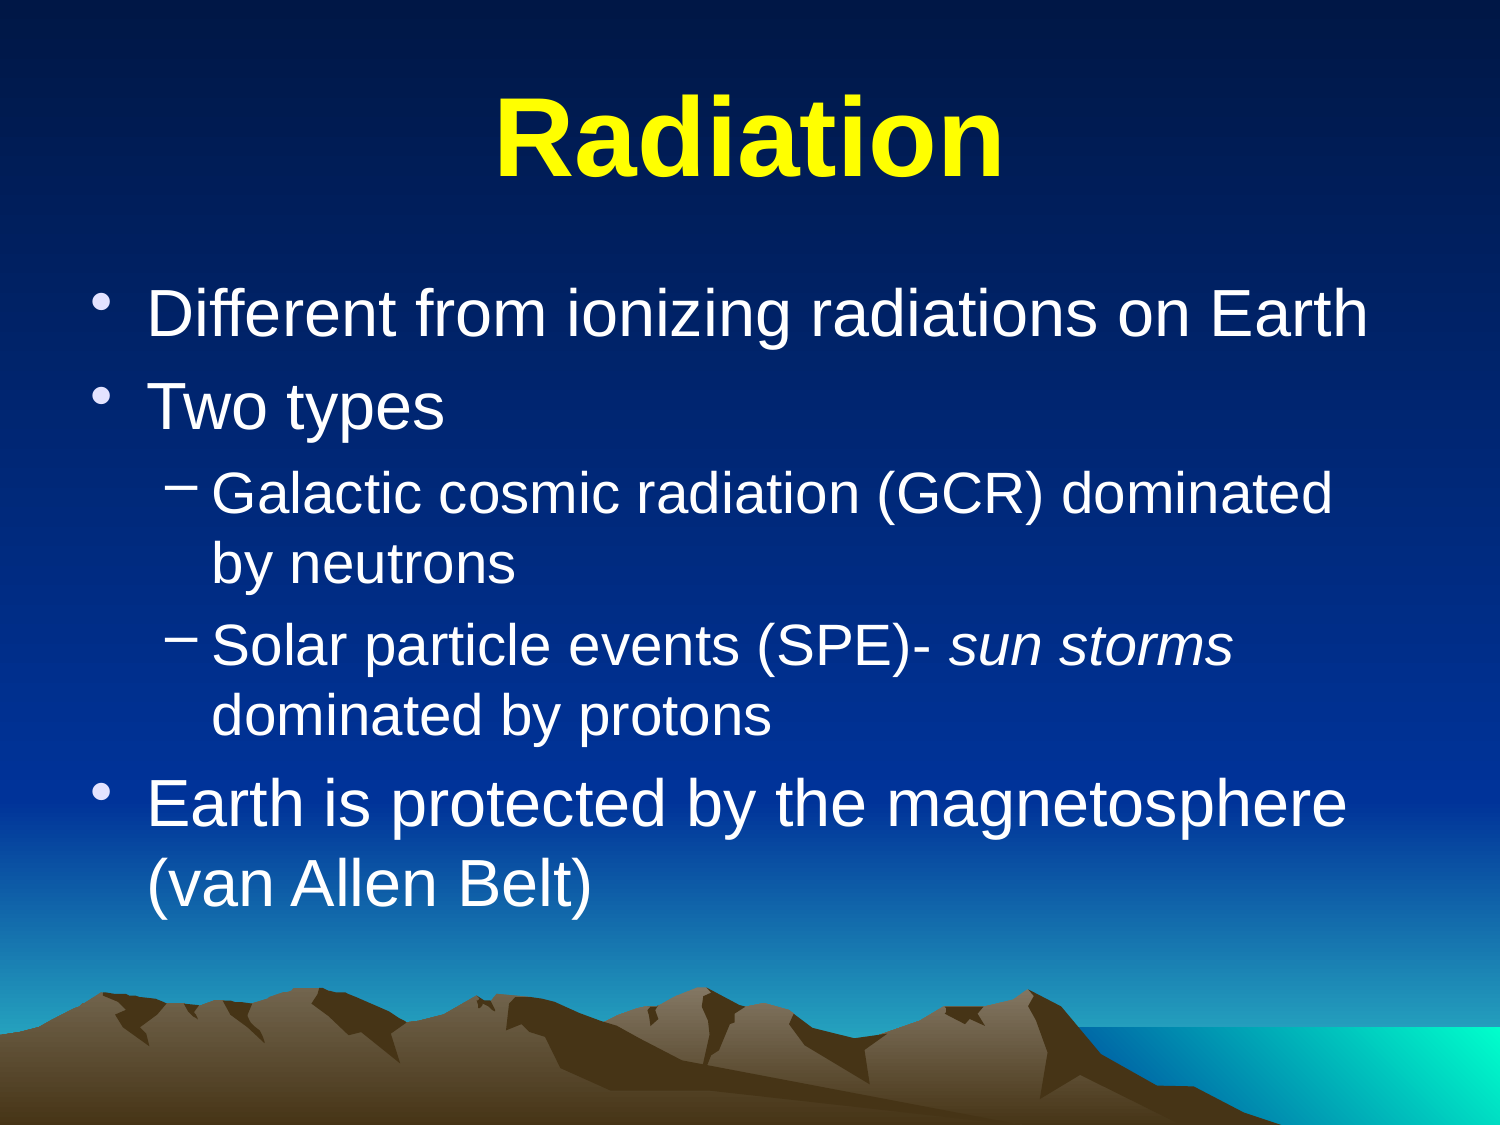

# Radiation
Different from ionizing radiations on Earth
Two types
Galactic cosmic radiation (GCR) dominated by neutrons
Solar particle events (SPE)- sun storms dominated by protons
Earth is protected by the magnetosphere (van Allen Belt)